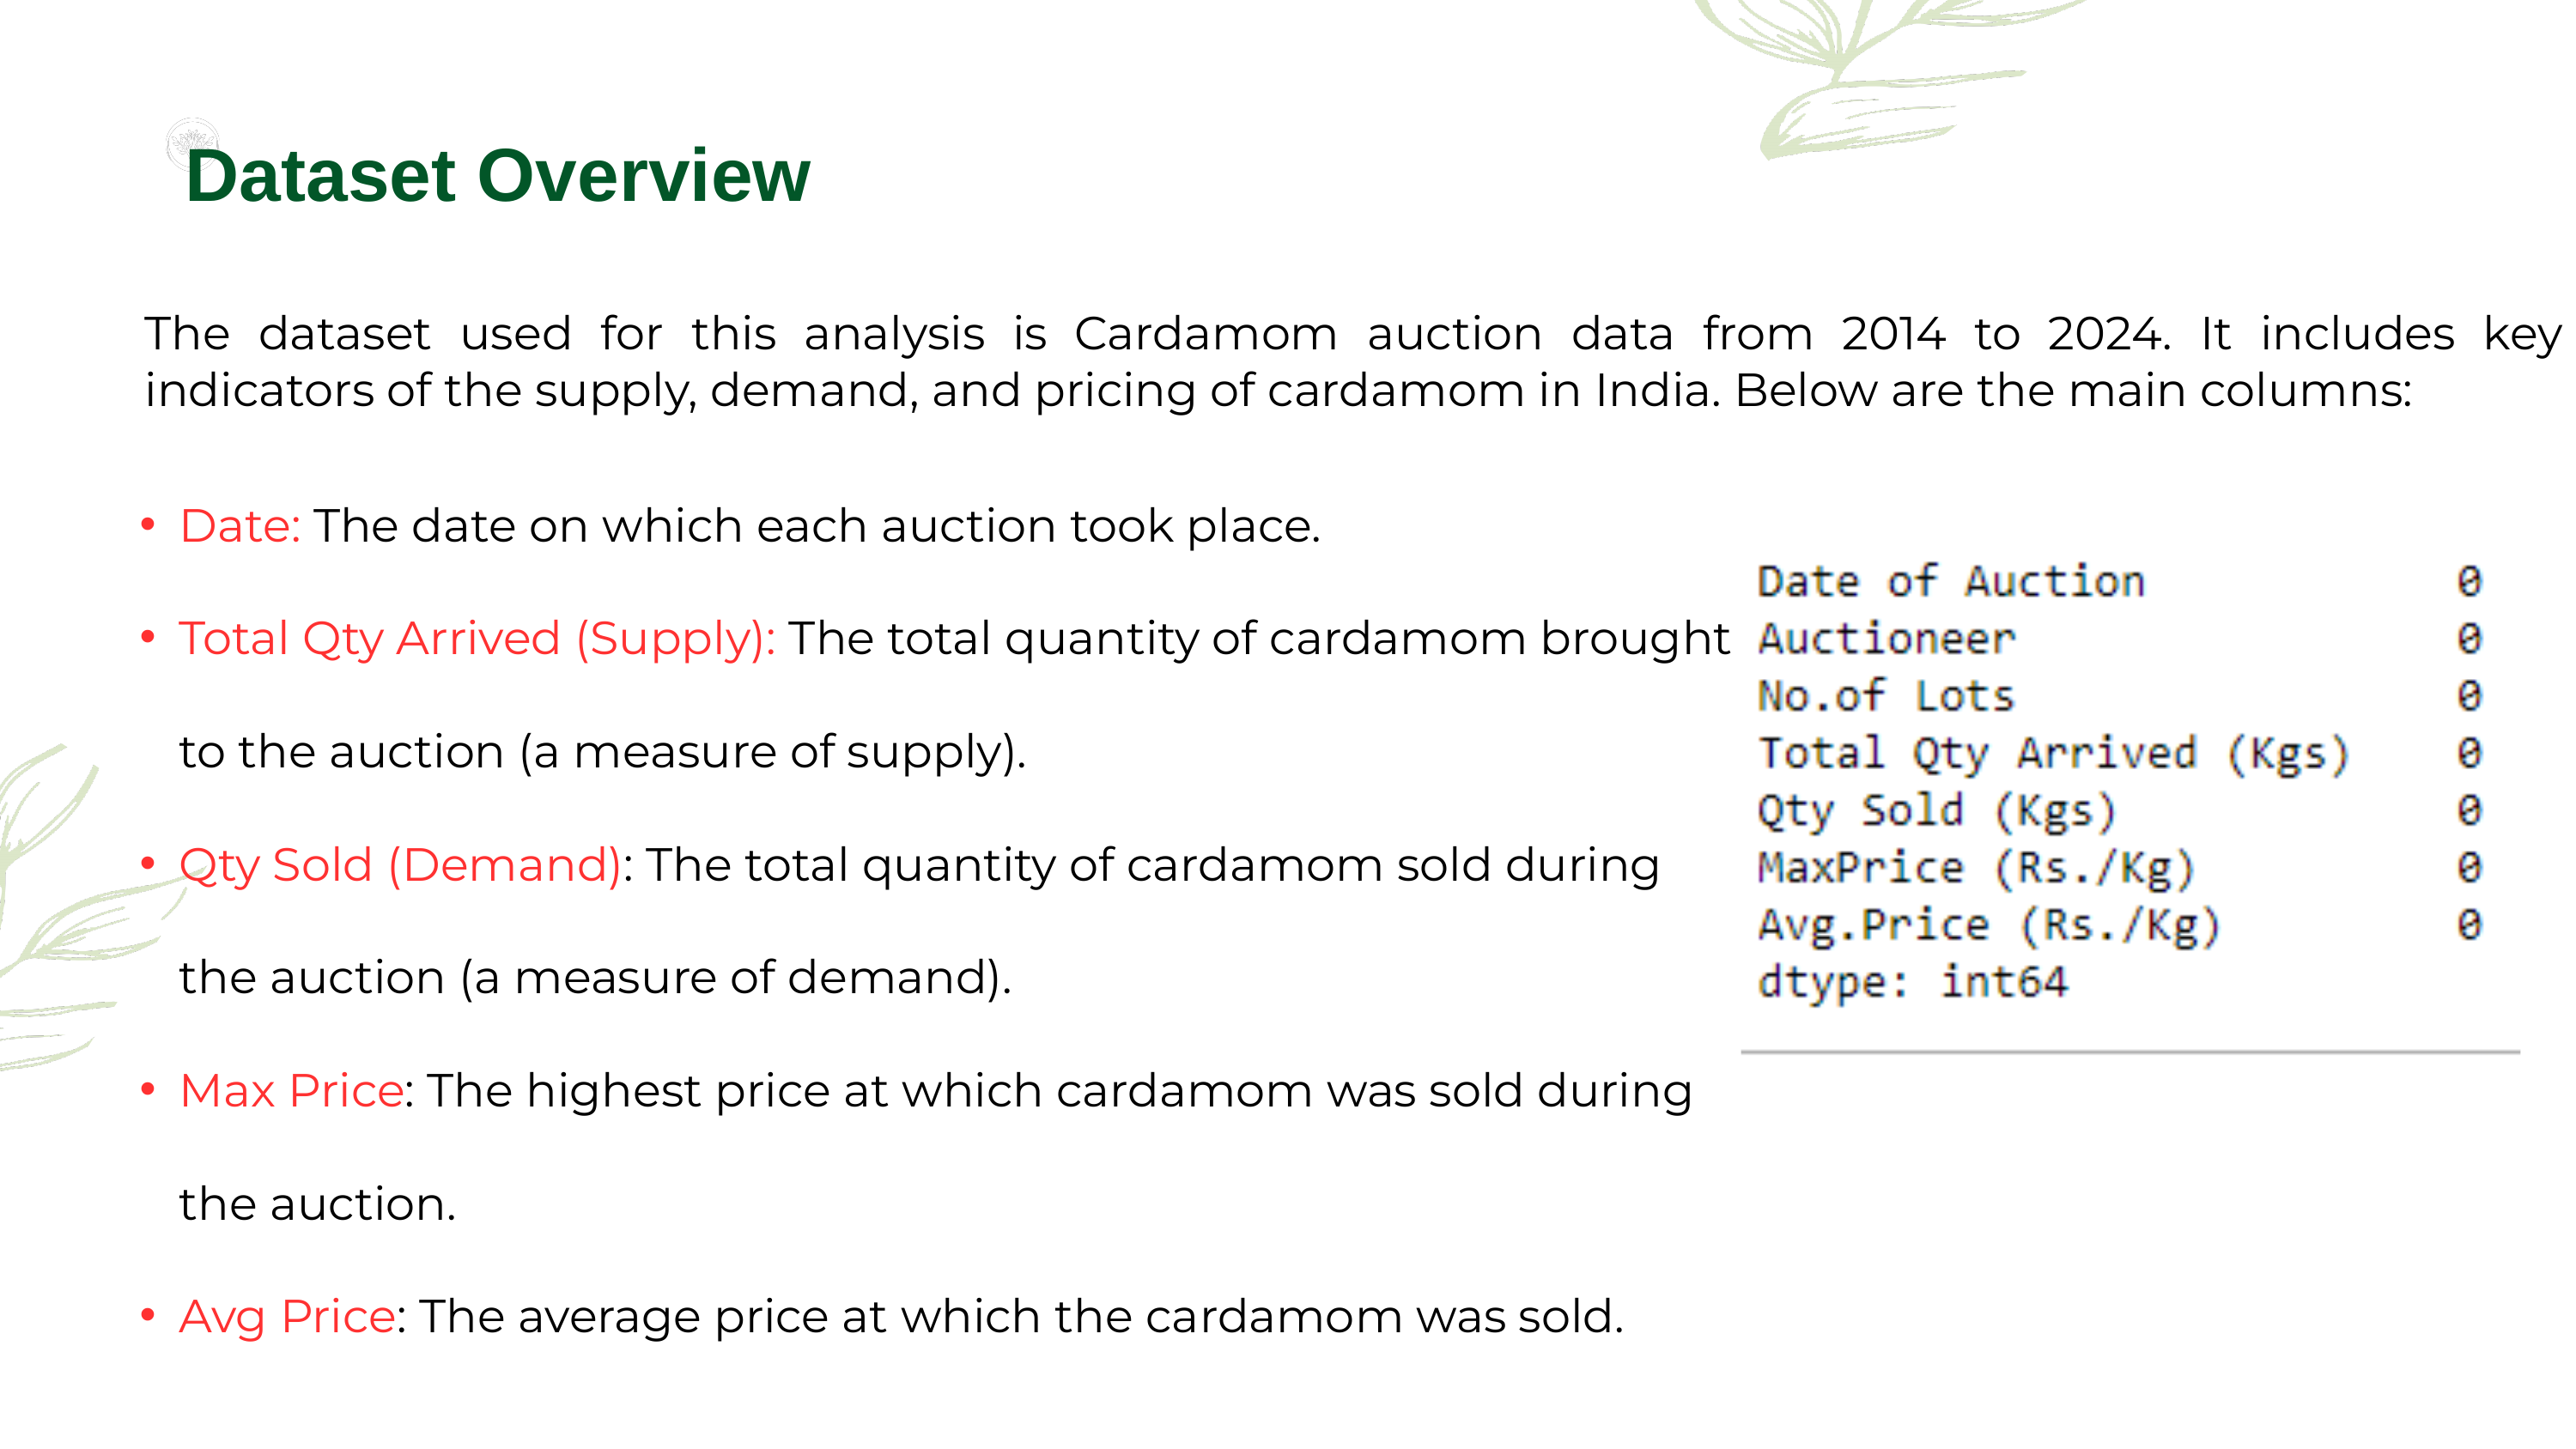

Borcelle
Dataset Overview
The dataset used for this analysis is Cardamom auction data from 2014 to 2024. It includes key indicators of the supply, demand, and pricing of cardamom in India. Below are the main columns:

Date: The date on which each auction took place.
Total Qty Arrived (Supply): The total quantity of cardamom brought to the auction (a measure of supply).
Qty Sold (Demand): The total quantity of cardamom sold during the auction (a measure of demand).
Max Price: The highest price at which cardamom was sold during the auction.
Avg Price: The average price at which the cardamom was sold.

Organic Food
Presentations are tools that can be used as lectures.